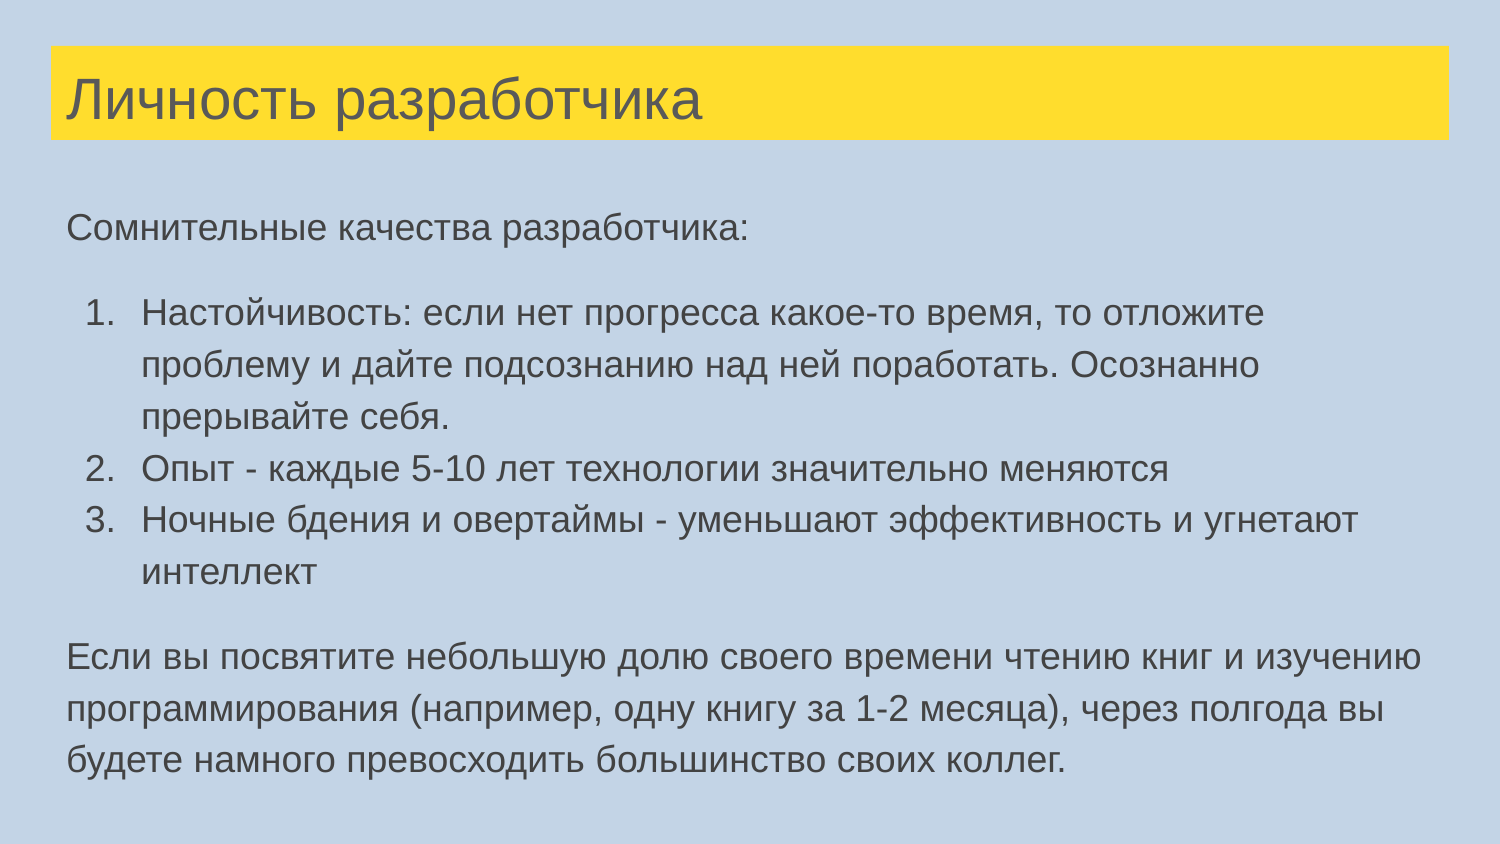

# Личность разработчика
Сомнительные качества разработчика:
Настойчивость: если нет прогресса какое-то время, то отложите проблему и дайте подсознанию над ней поработать. Осознанно прерывайте себя.
Опыт - каждые 5-10 лет технологии значительно меняются
Ночные бдения и овертаймы - уменьшают эффективность и угнетают интеллект
Если вы посвятите небольшую долю своего времени чтению книг и изучению программирования (например, одну книгу за 1-2 месяца), через полгода вы будете намного превосходить большинство своих коллег.